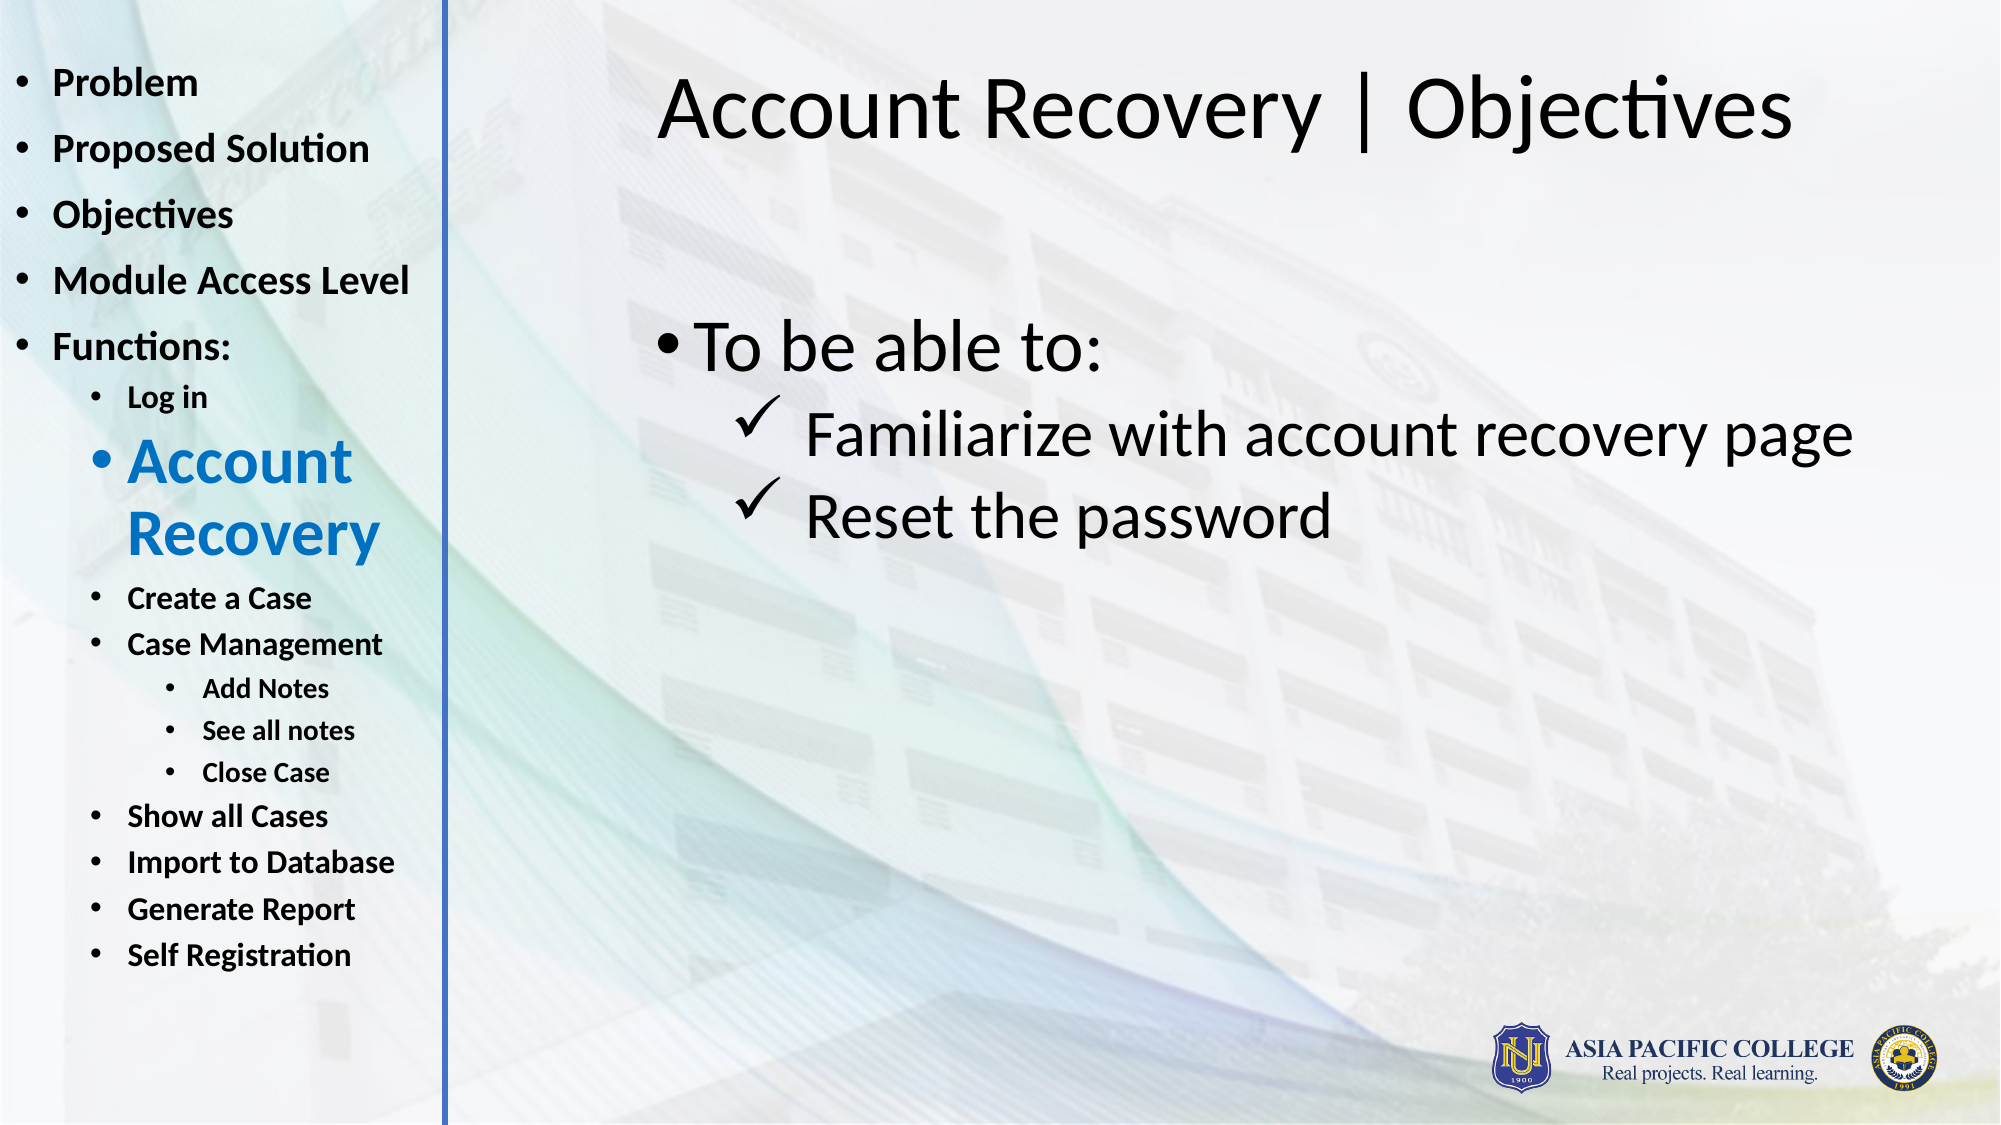

# Account Recovery | Objectives
Problem
Proposed Solution
Objectives
Module Access Level
Functions:
Log in
Account Recovery
Create a Case
Case Management
Add Notes
See all notes
Close Case
Show all Cases
Import to Database
Generate Report
Self Registration
To be able to:
Familiarize with account recovery page
Reset the password